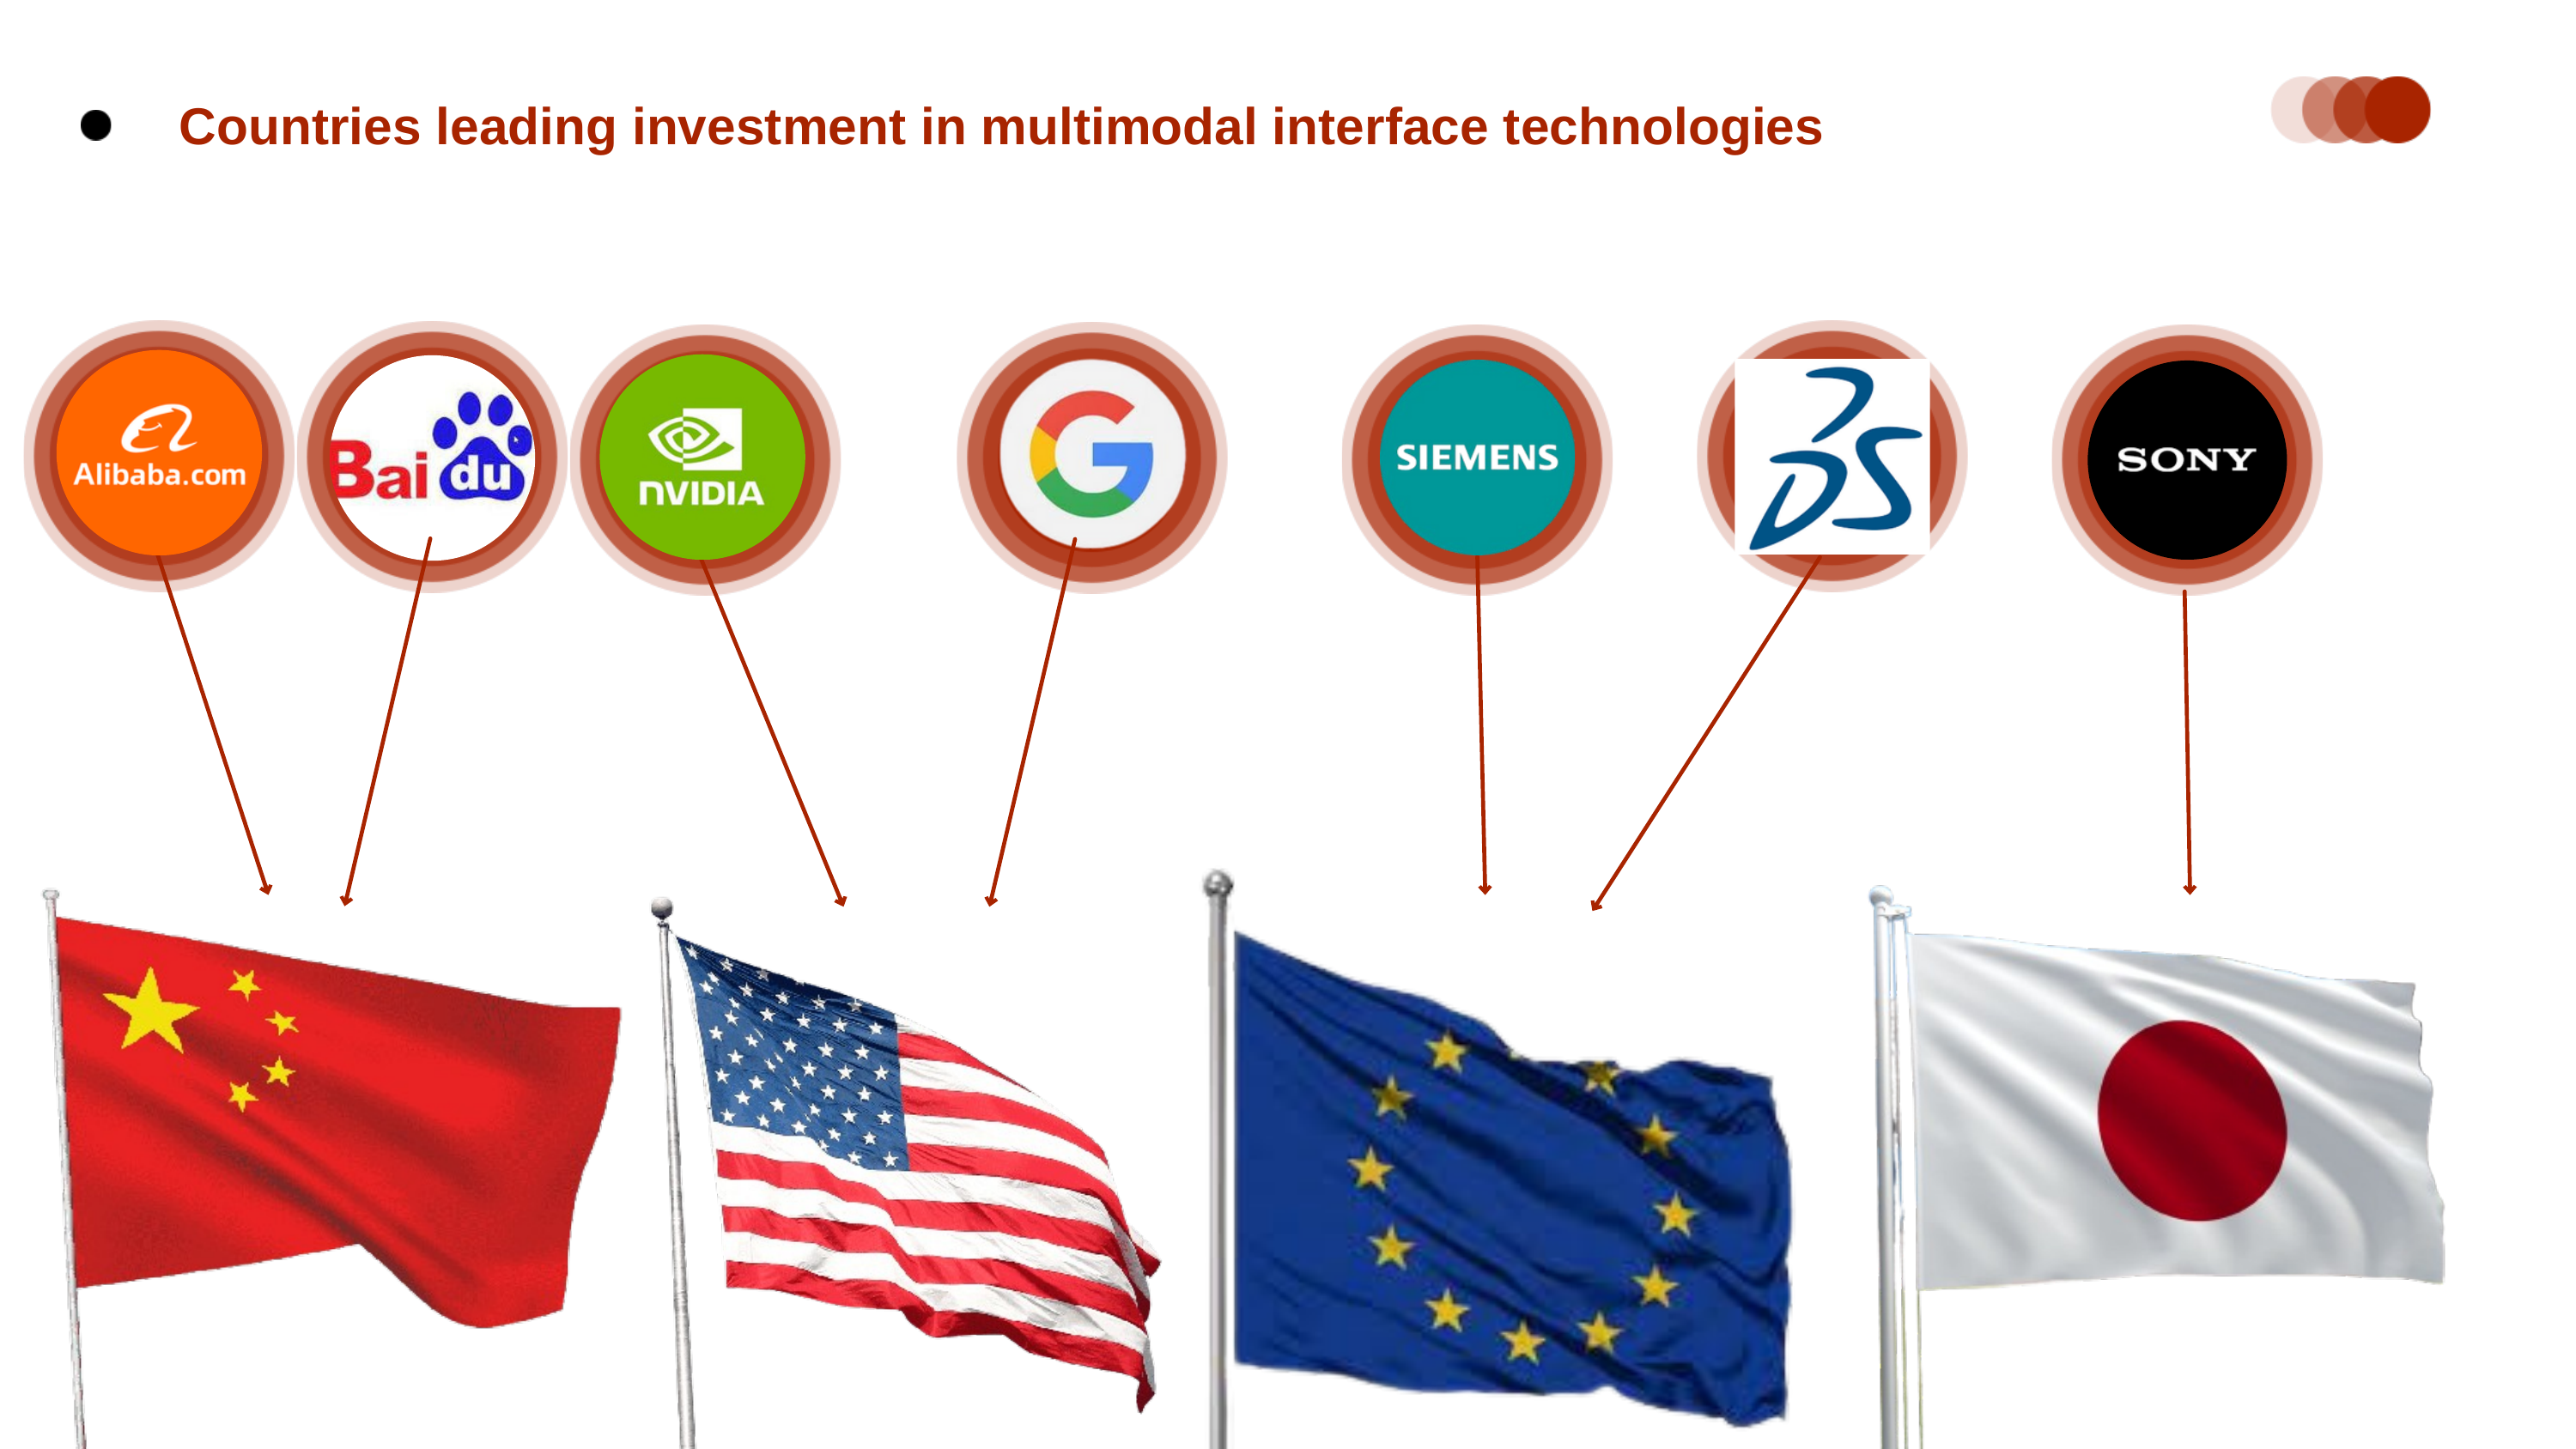

Countries leading investment in multimodal interface technologies